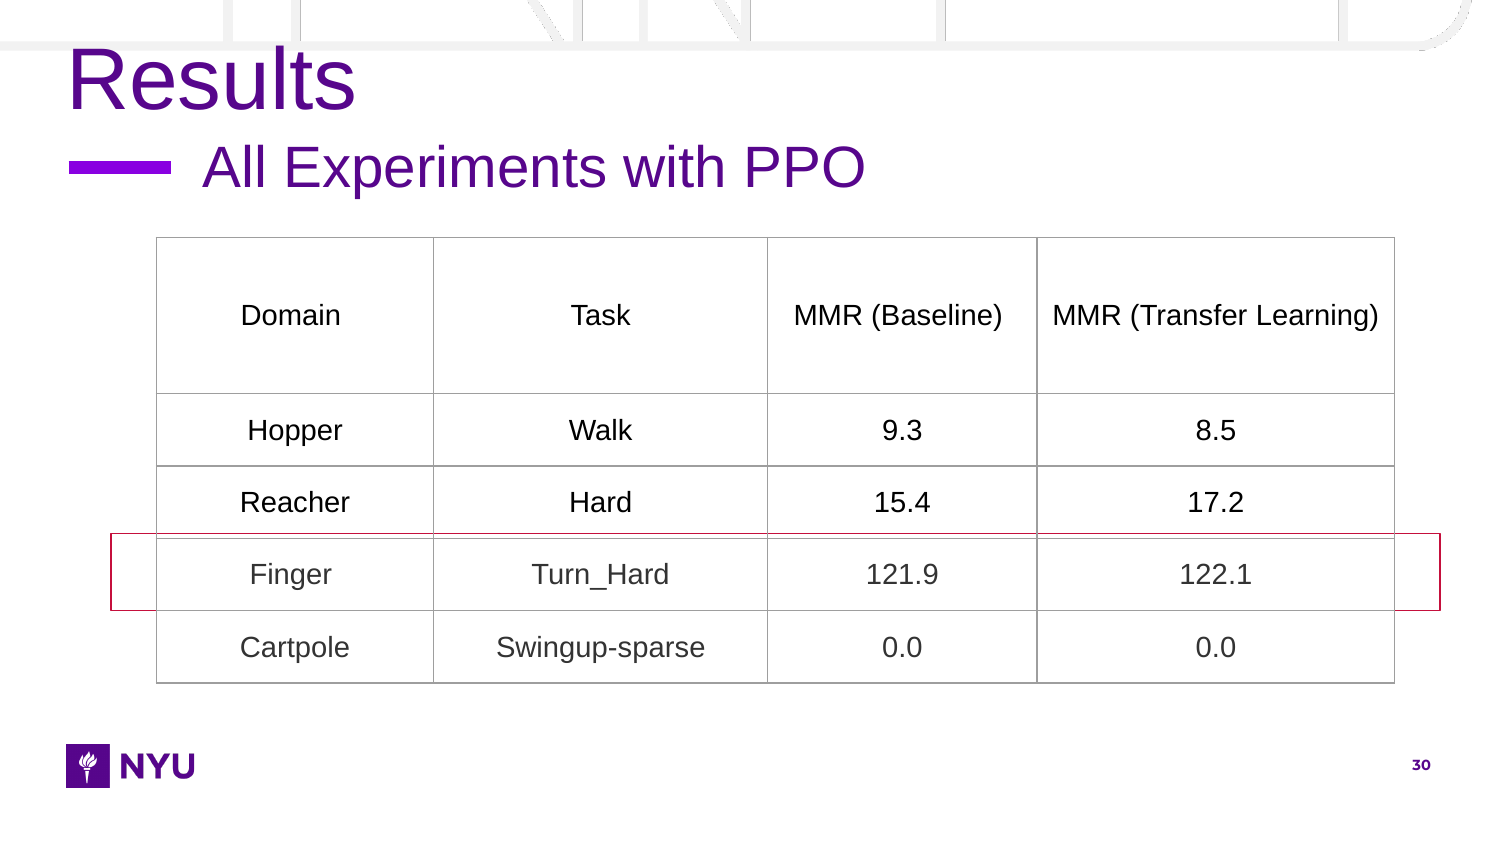

# Results
All Experiments with PPO
| Domain | Task | MMR (Baseline) | MMR (Transfer Learning) |
| --- | --- | --- | --- |
| Hopper | Walk | 9.3 | 8.5 |
| Reacher | Hard | 15.4 | 17.2 |
| Finger | Turn\_Hard | 121.9 | 122.1 |
| Cartpole | Swingup-sparse | 0.0 | 0.0 |